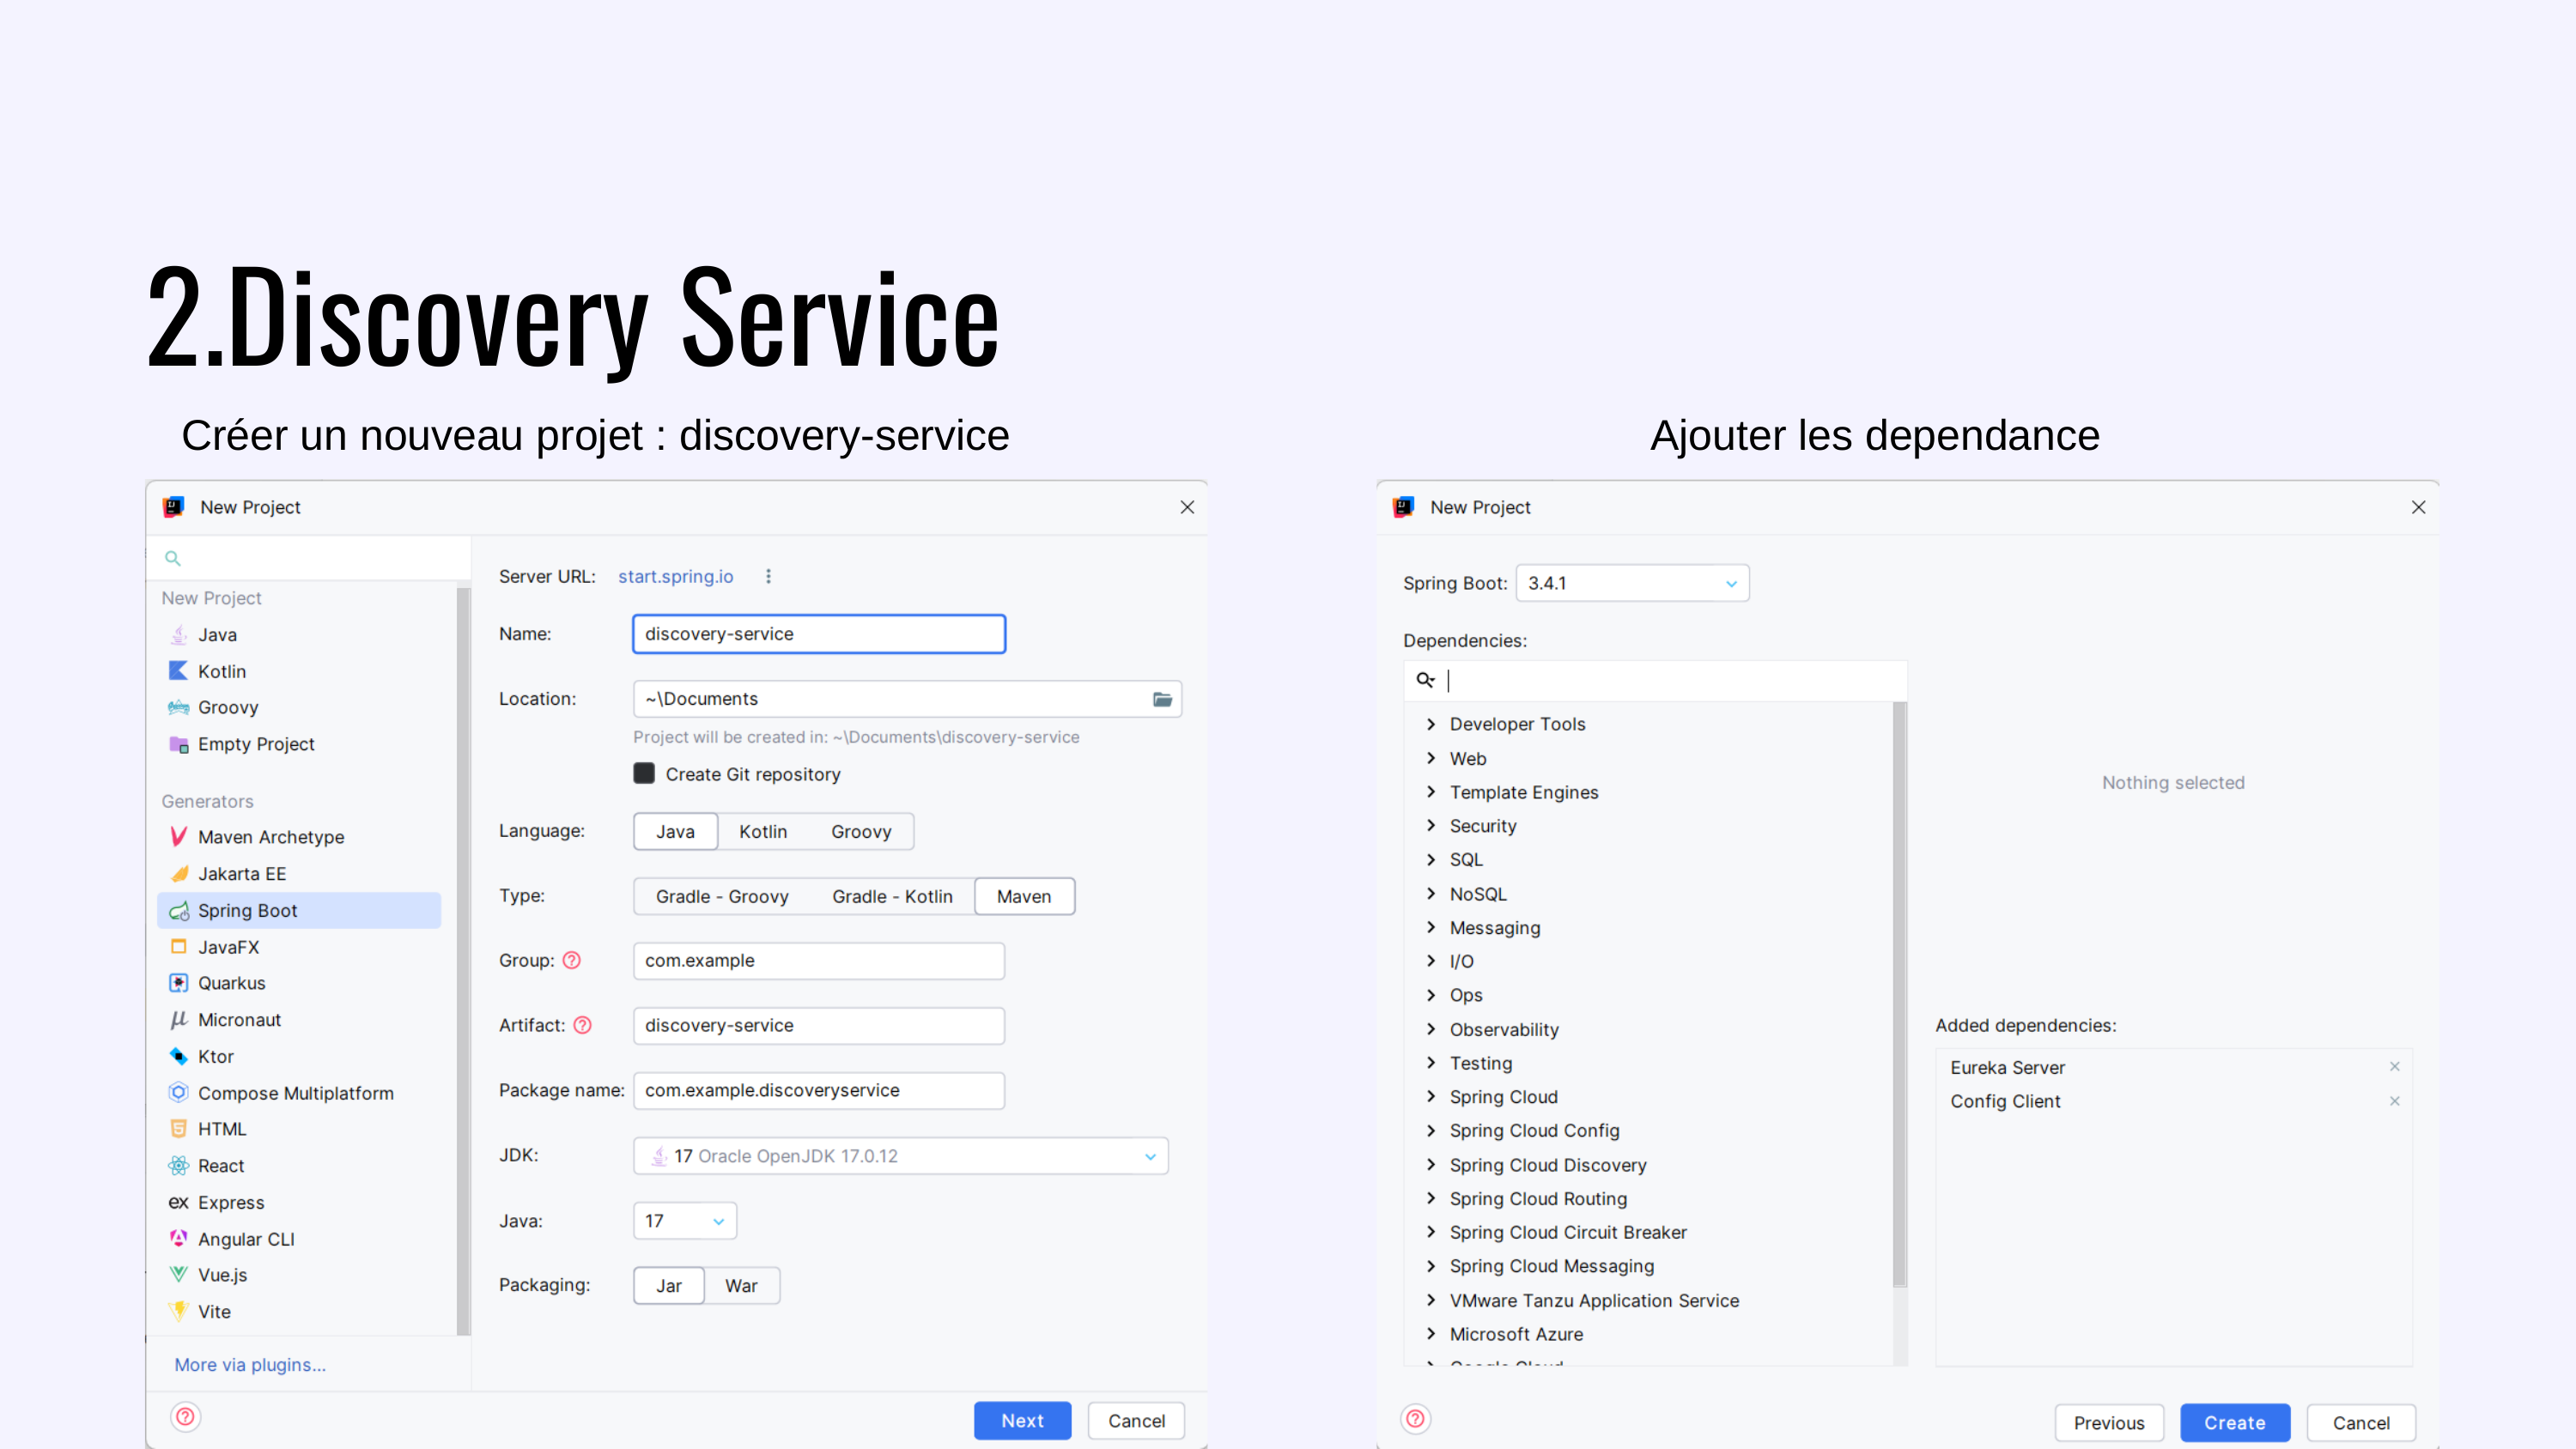

2.Discovery Service
Créer un nouveau projet : discovery-service
Ajouter les dependance